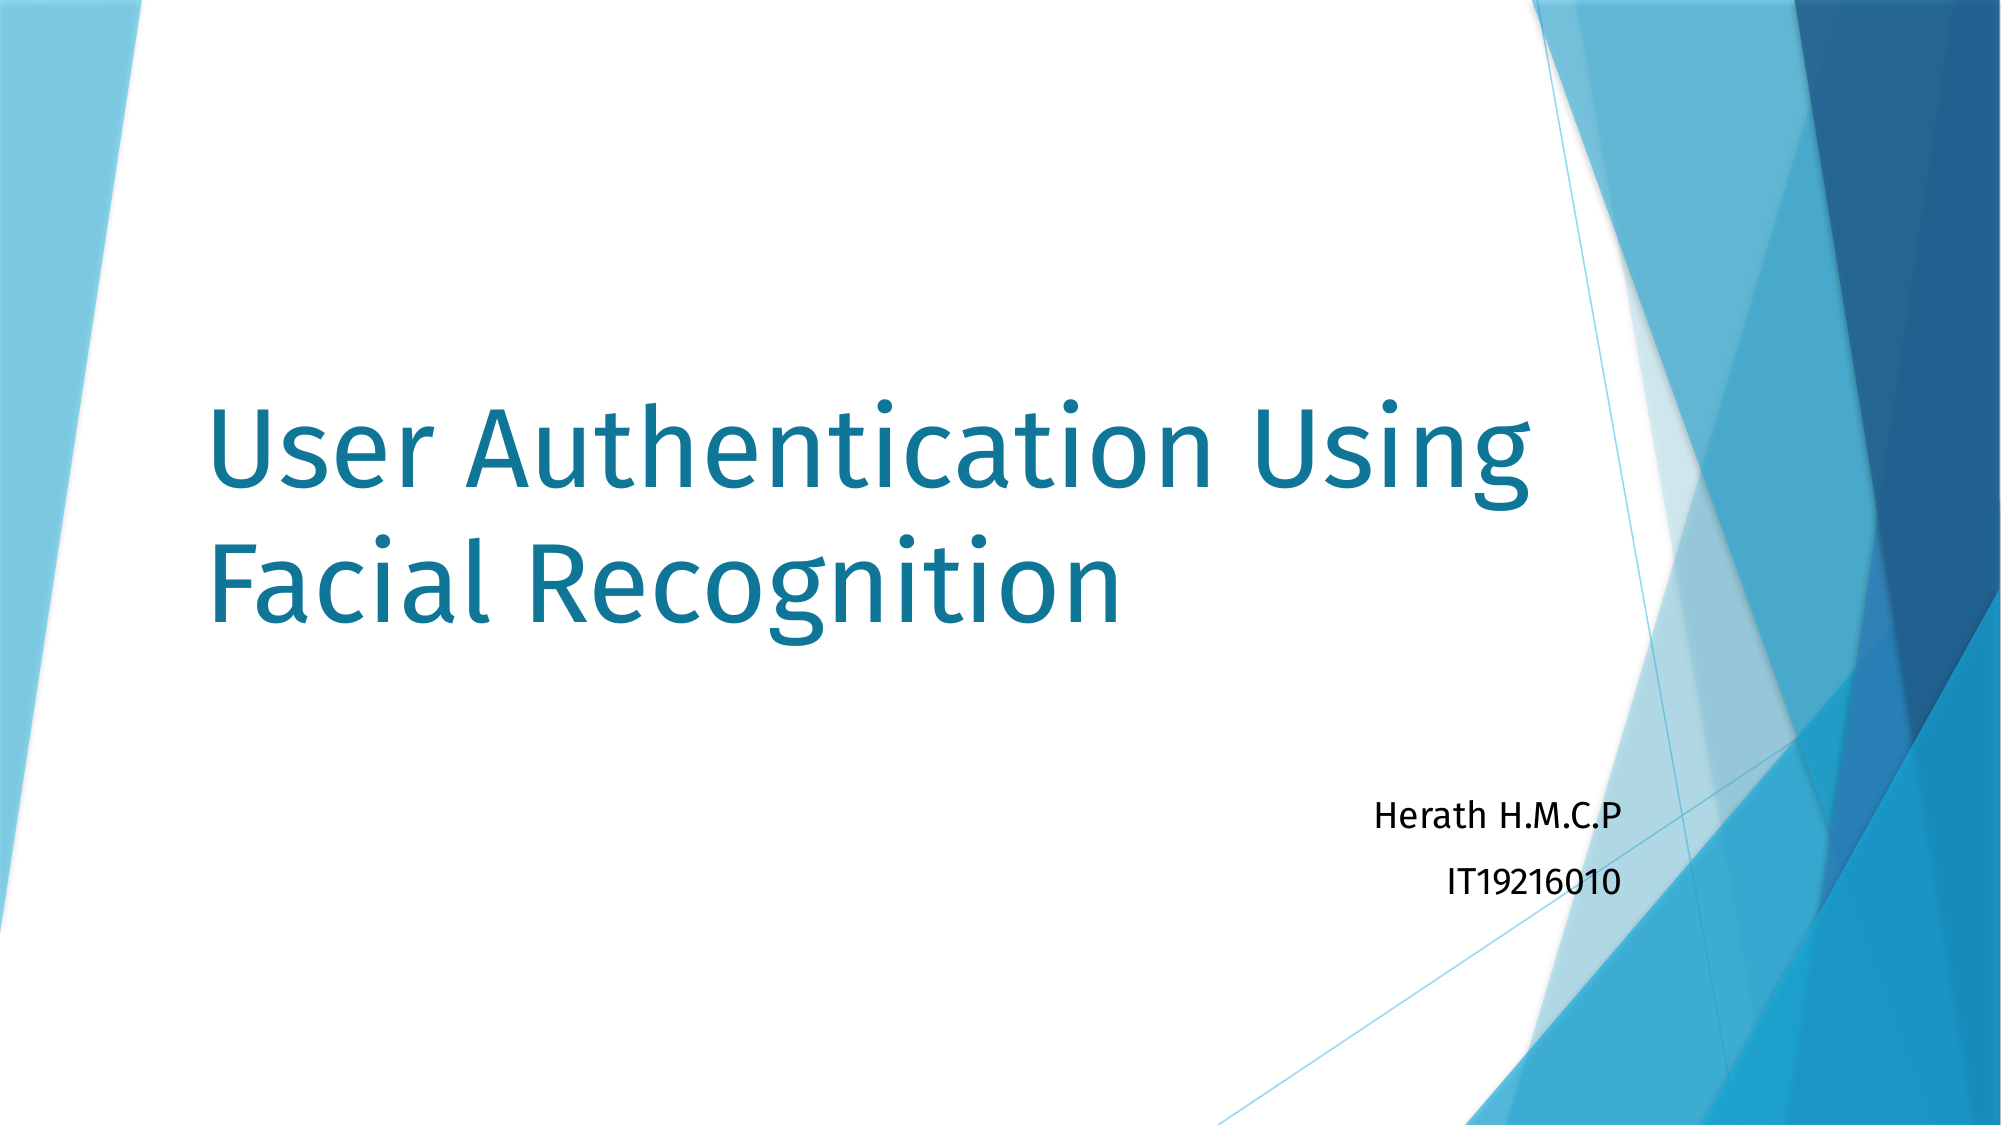

# User Authentication Using Facial Recognition
Herath H.M.C.P
IT19216010